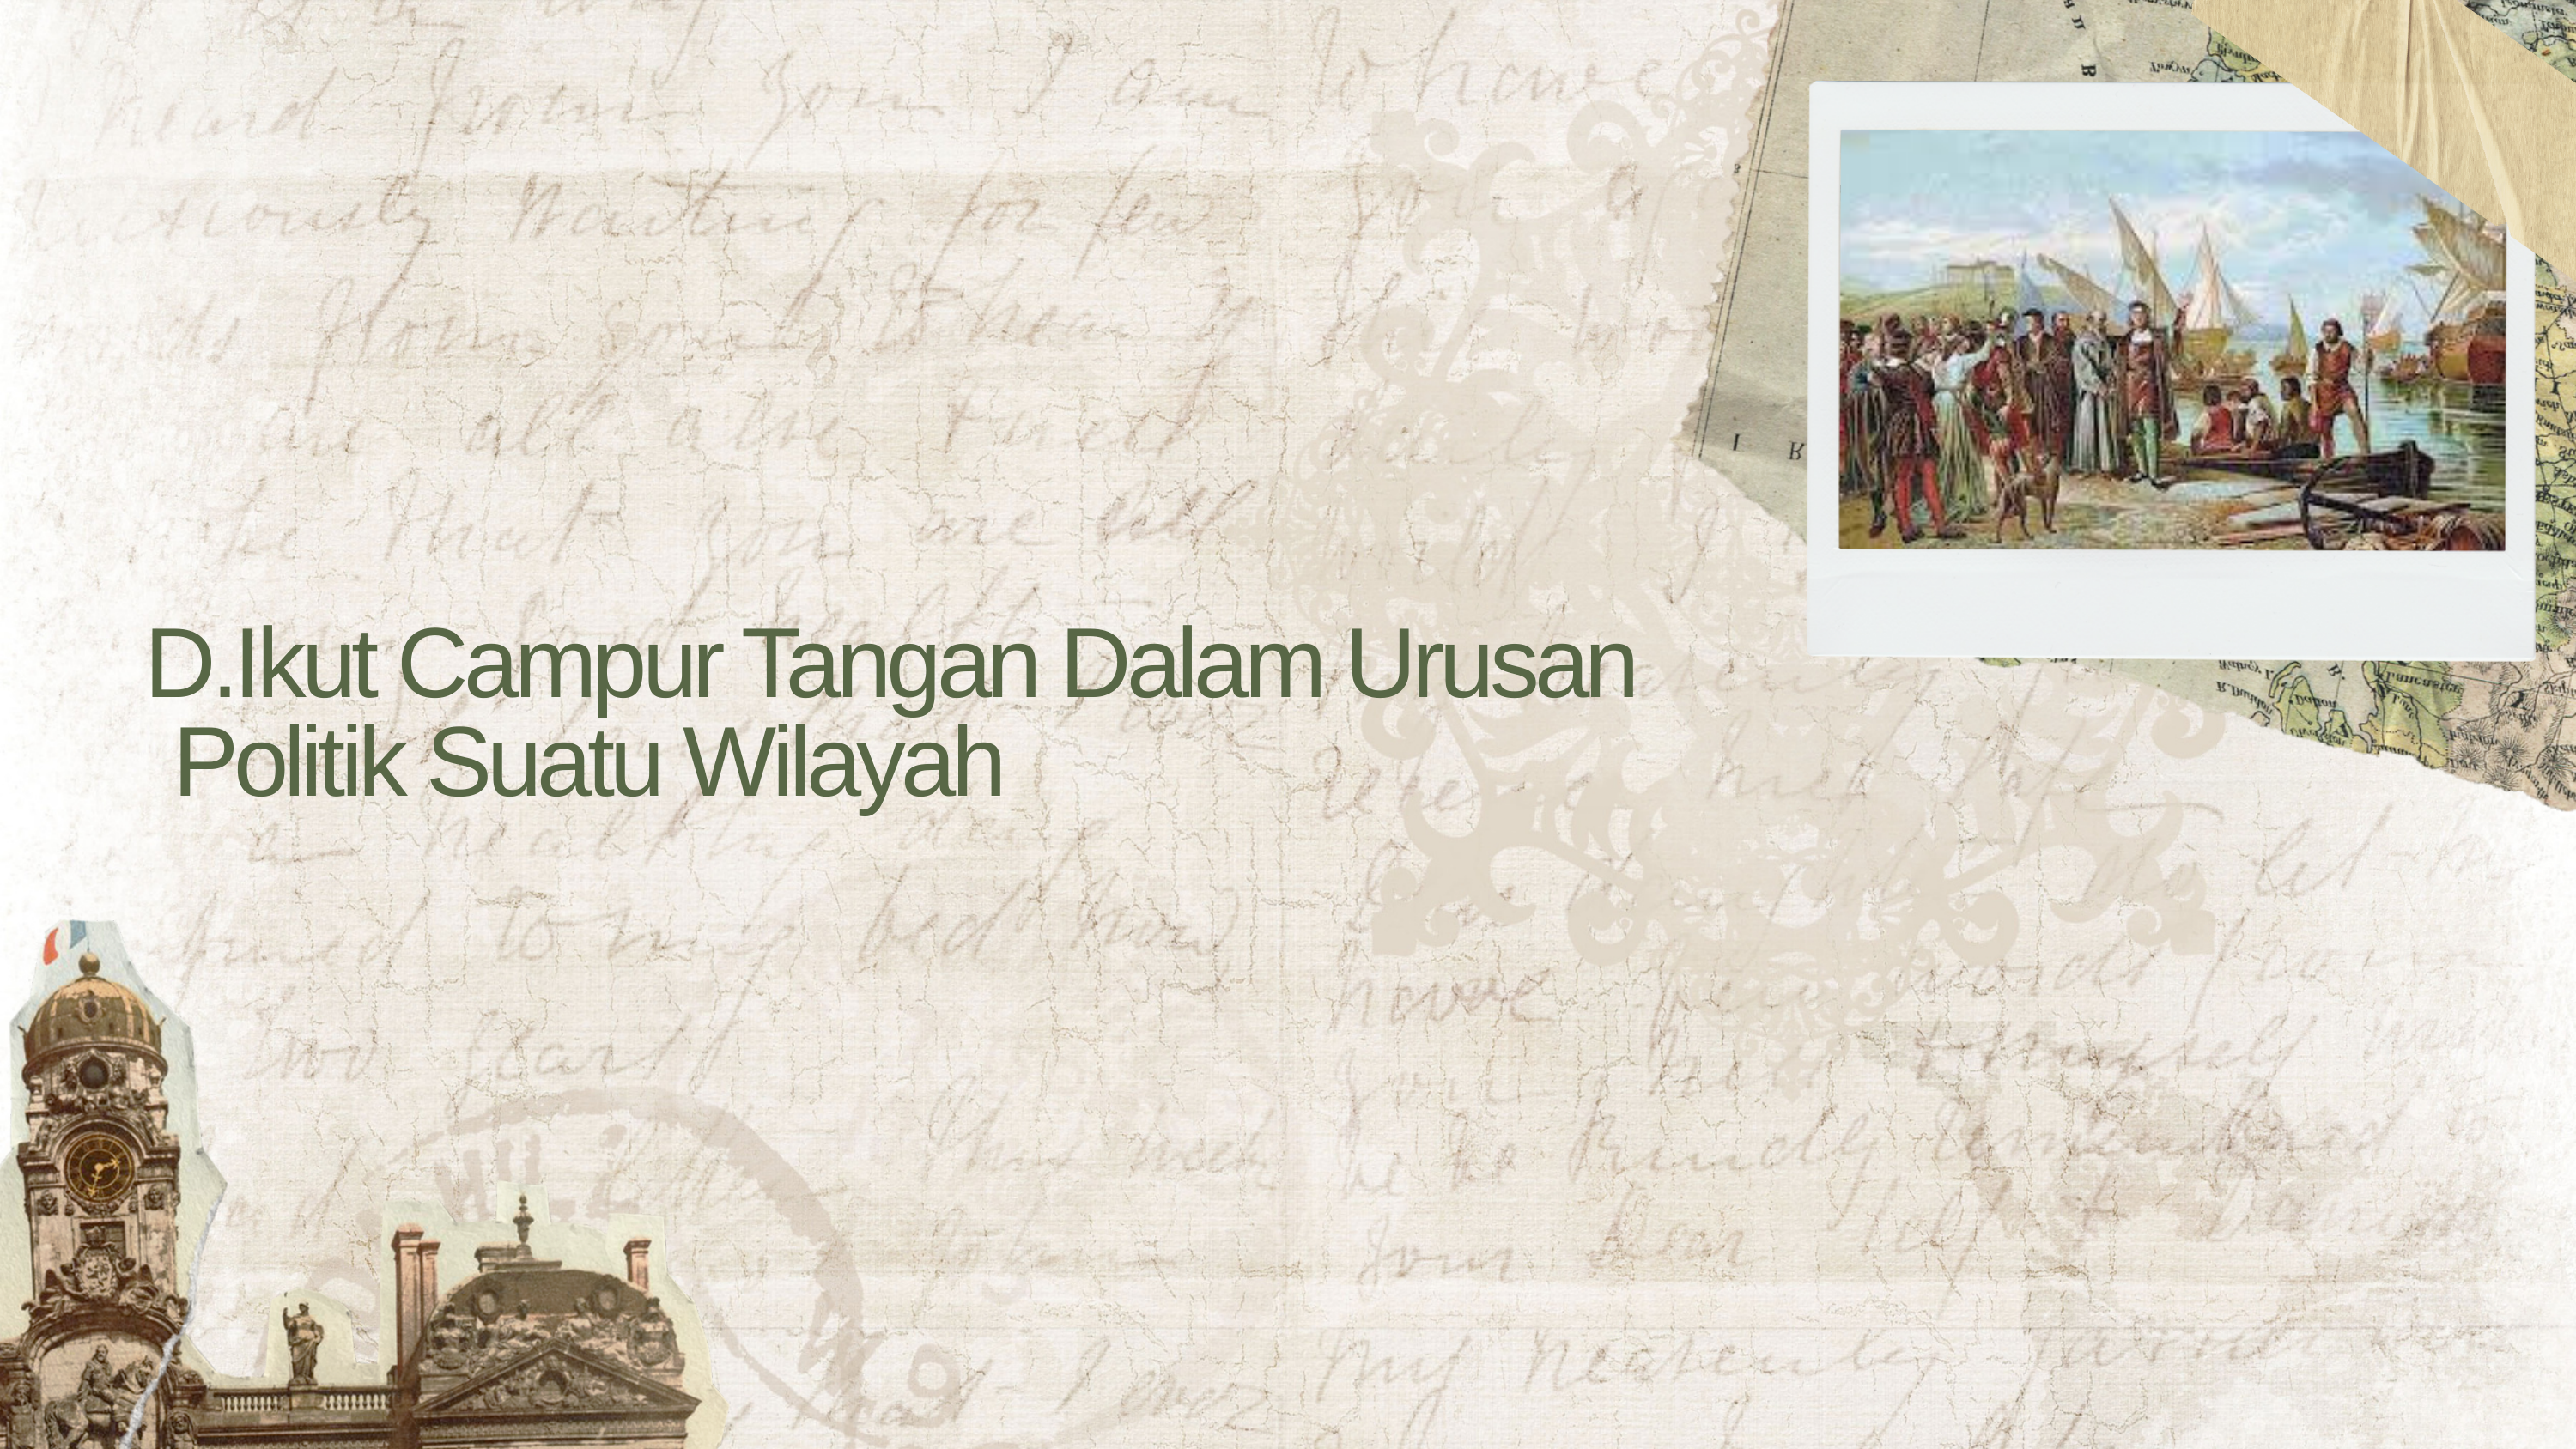

D.Ikut Campur Tangan Dalam Urusan
 Politik Suatu Wilayah